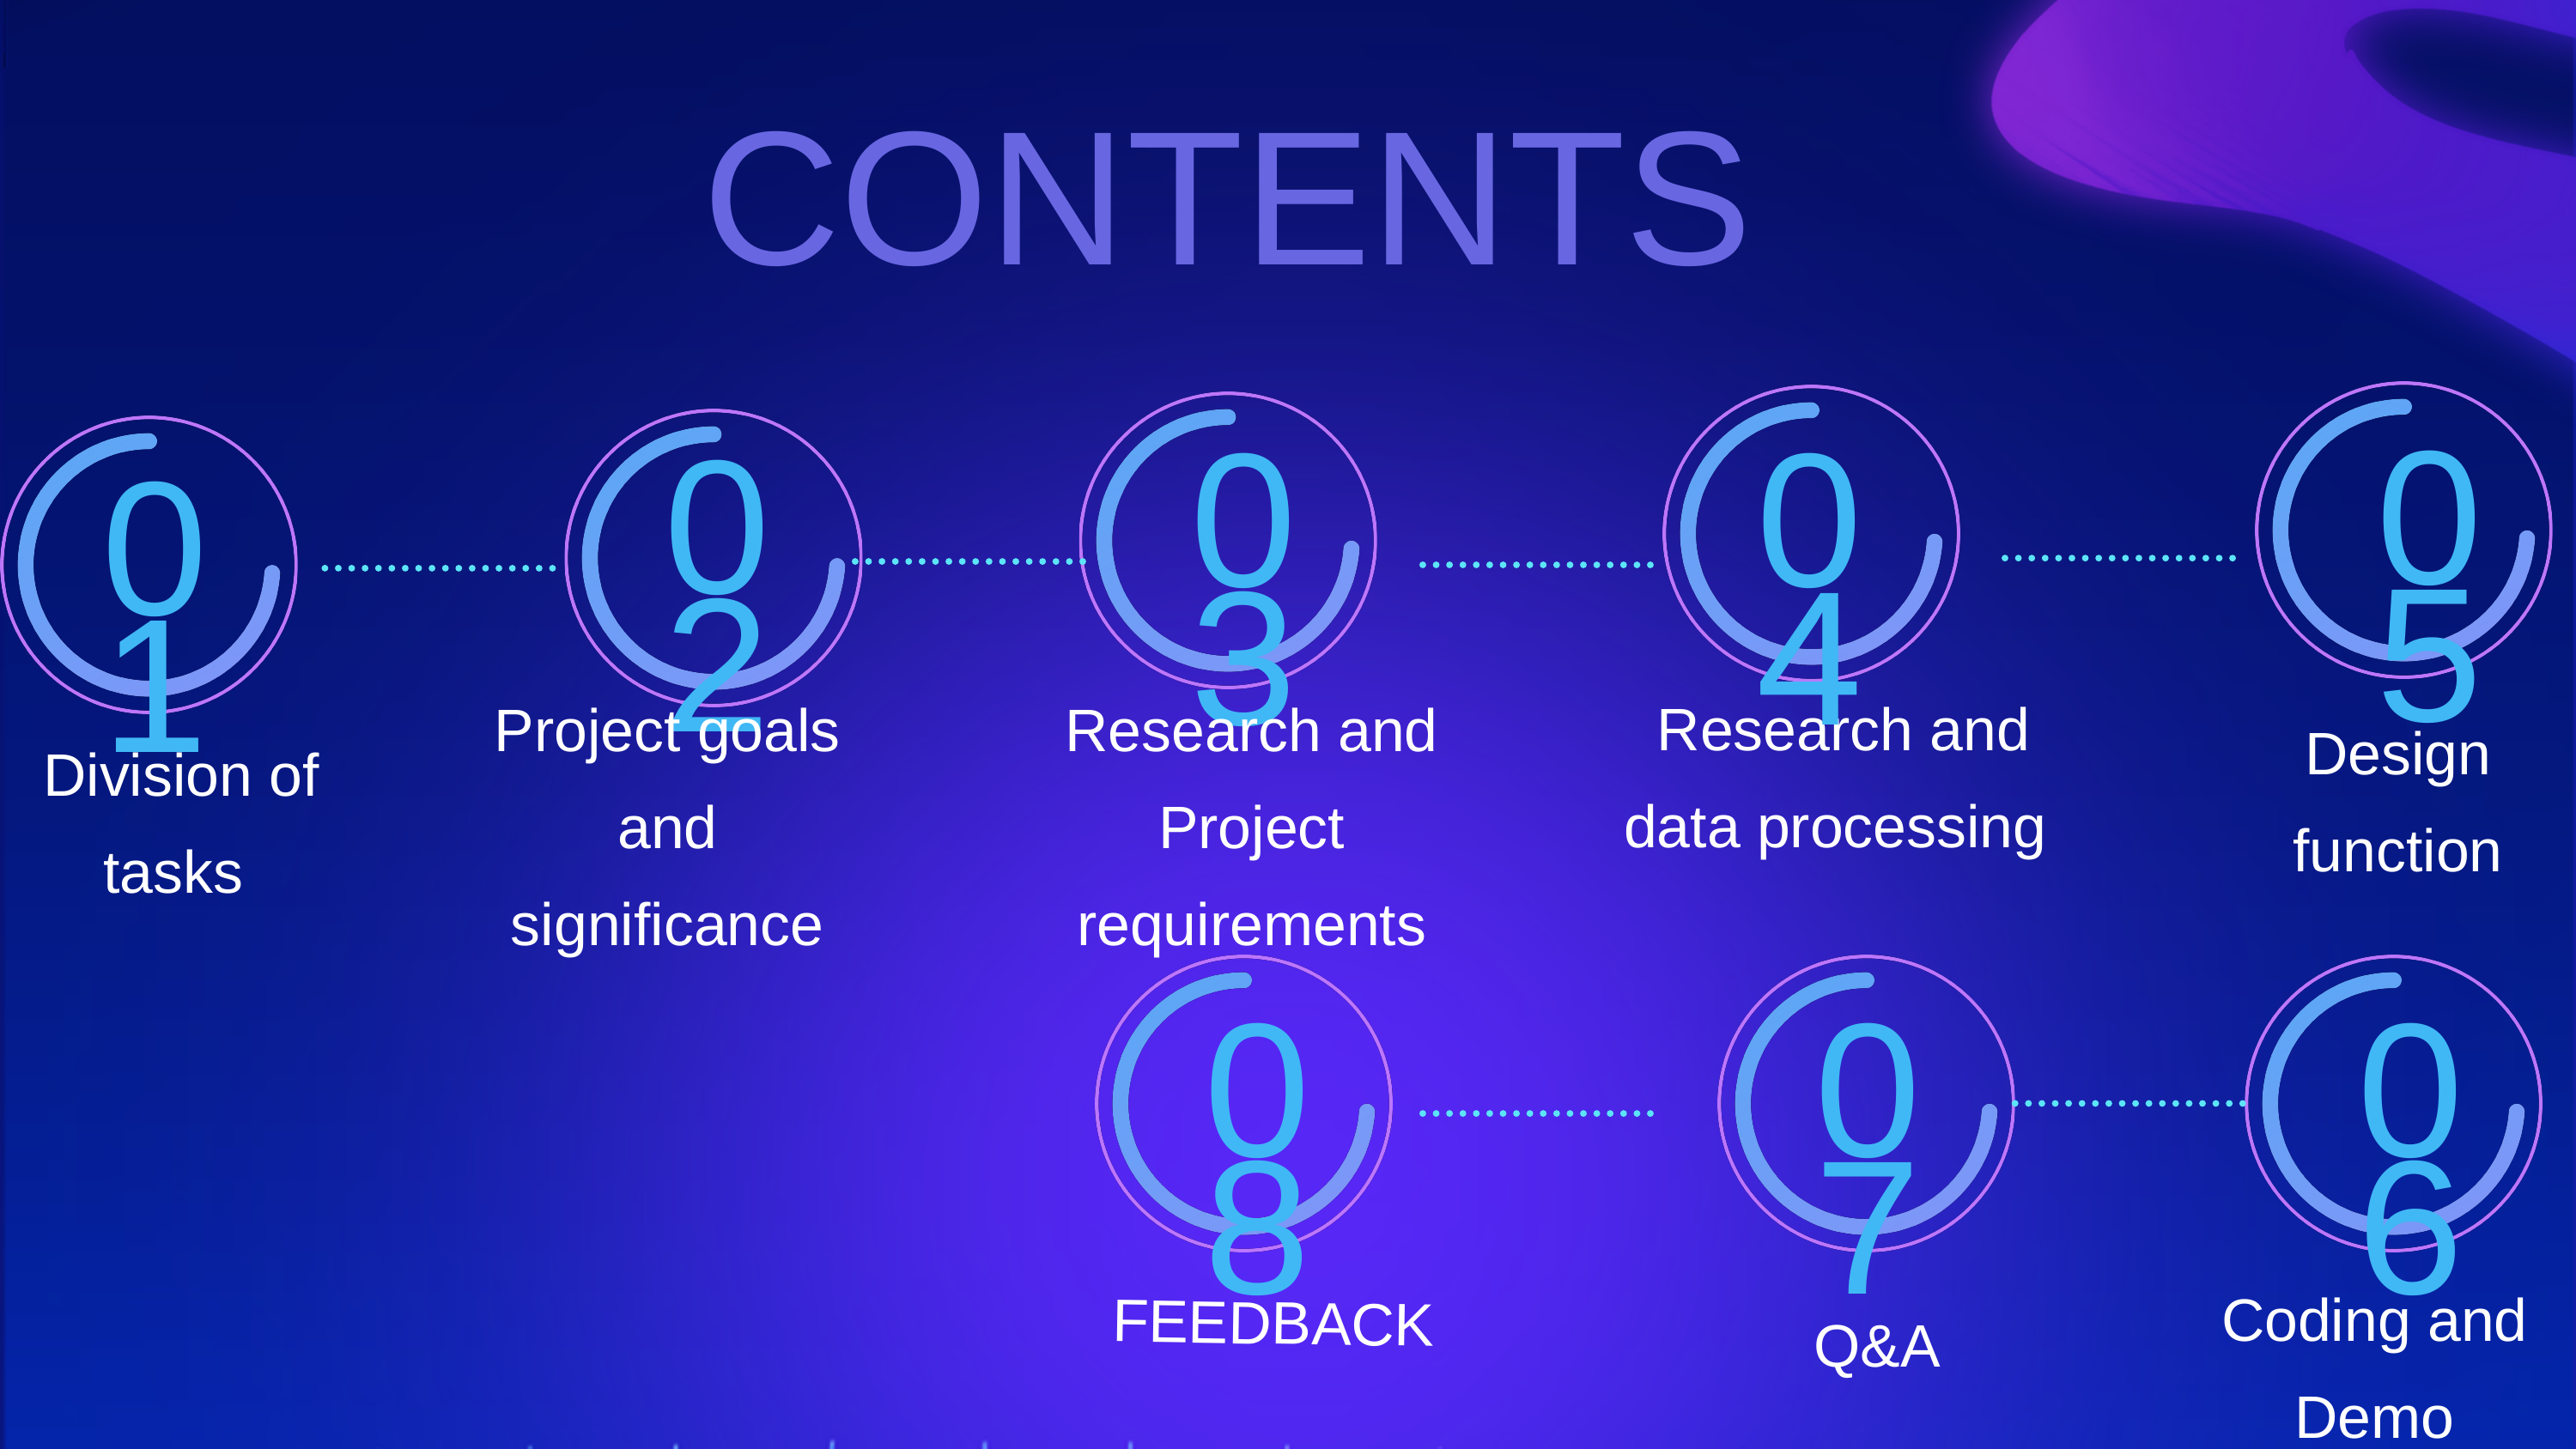

CONTENTS

05
03
04
02
01

Project goals and significance
Research and Project requirements
 Research and data processing
Design function
Division of tasks

08
07
06

Coding and Demo
FEEDBACK
Q&A